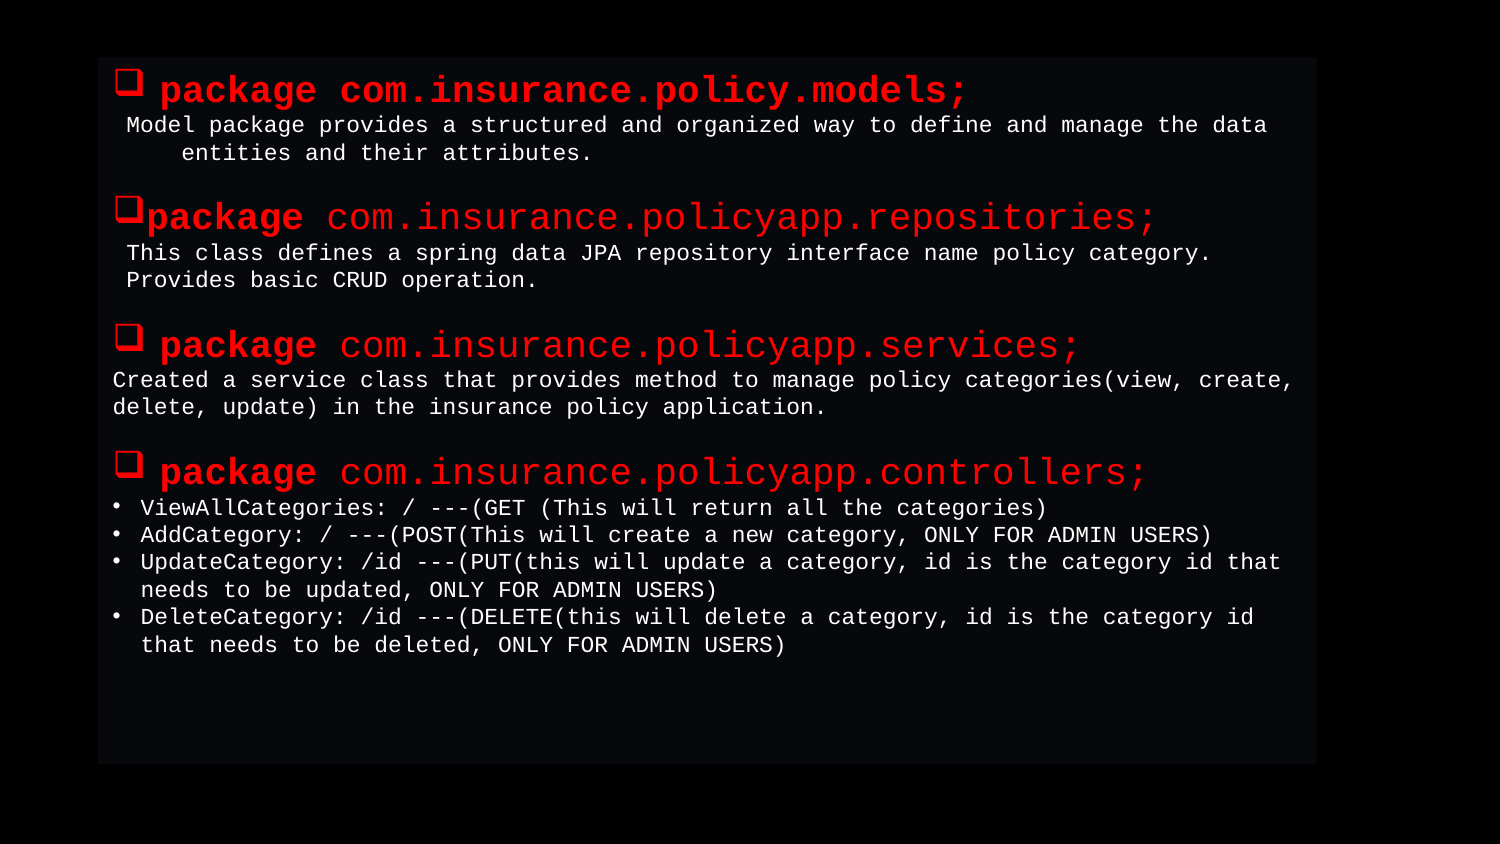

package com.insurance.policy.models;
 Model package provides a structured and organized way to define and manage the data        entities and their attributes.

package com.insurance.policyapp.repositories;
 This class defines a spring data JPA repository interface name policy category.
 Provides basic CRUD operation.

package com.insurance.policyapp.services;
Created a service class that provides method to manage policy categories(view, create, delete, update) in the insurance policy application.

package com.insurance.policyapp.controllers;
ViewAllCategories: / ---(GET (This will return all the categories)
AddCategory: / ---(POST(This will create a new category, ONLY FOR ADMIN USERS)
UpdateCategory: /id ---(PUT(this will update a category, id is the category id that needs to be updated, ONLY FOR ADMIN USERS)
DeleteCategory: /id ---(DELETE(this will delete a category, id is the category id that needs to be deleted, ONLY FOR ADMIN USERS)